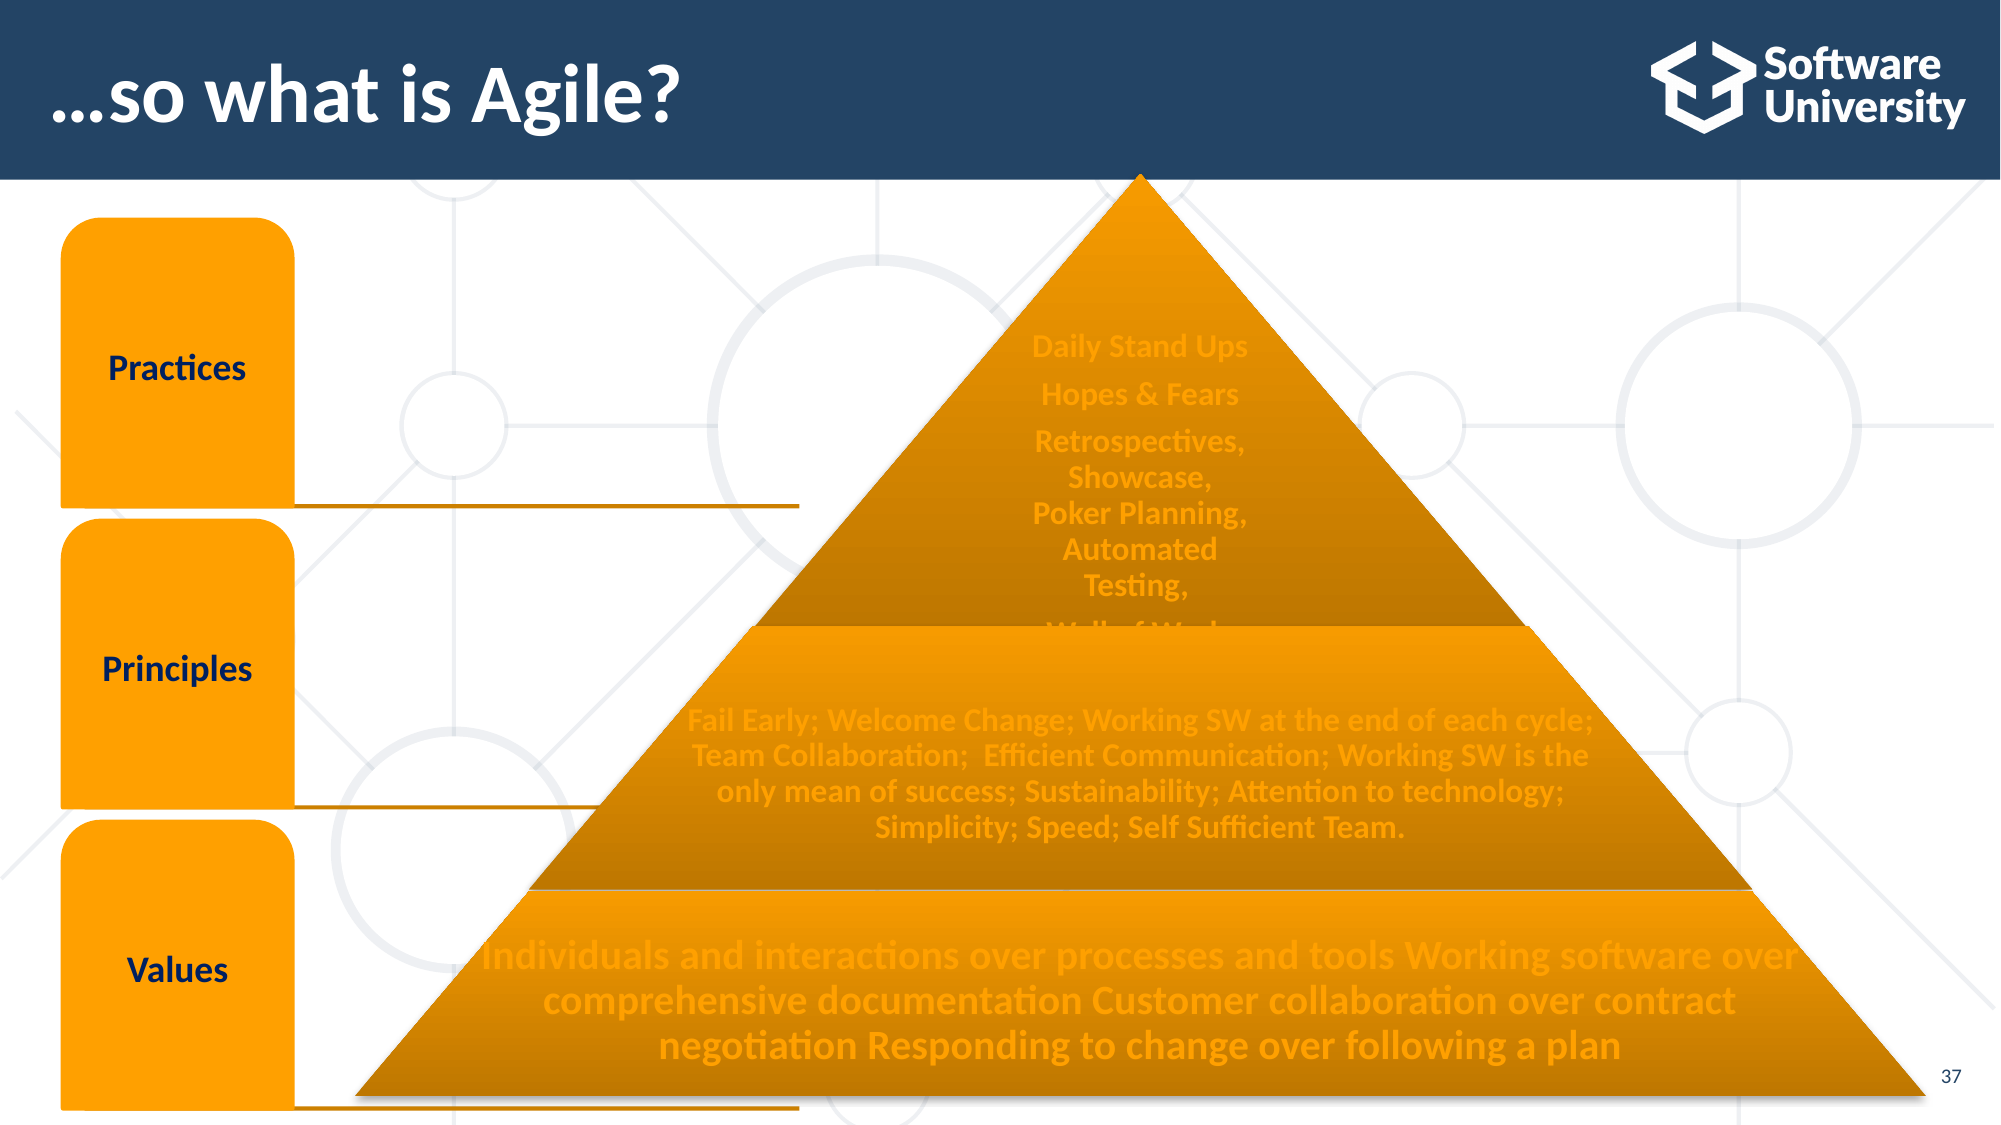

# …so what is Agile?

Daily Stand Ups
Hopes & Fears
Retrospectives, Showcase,
Poker Planning, Automated Testing,
Wall of Work, Social Contract and many others.

Fail Early; Welcome Change; Working SW at the end of each cycle; Team Collaboration;  Efficient Communication; Working SW is the only mean of success; Sustainability; Attention to technology; Simplicity; Speed; Self Sufficient Team.
Individuals and interactions over processes and tools Working software over comprehensive documentation Customer collaboration over contract negotiation Responding to change over following a plan
Practices
Principles
Values
37